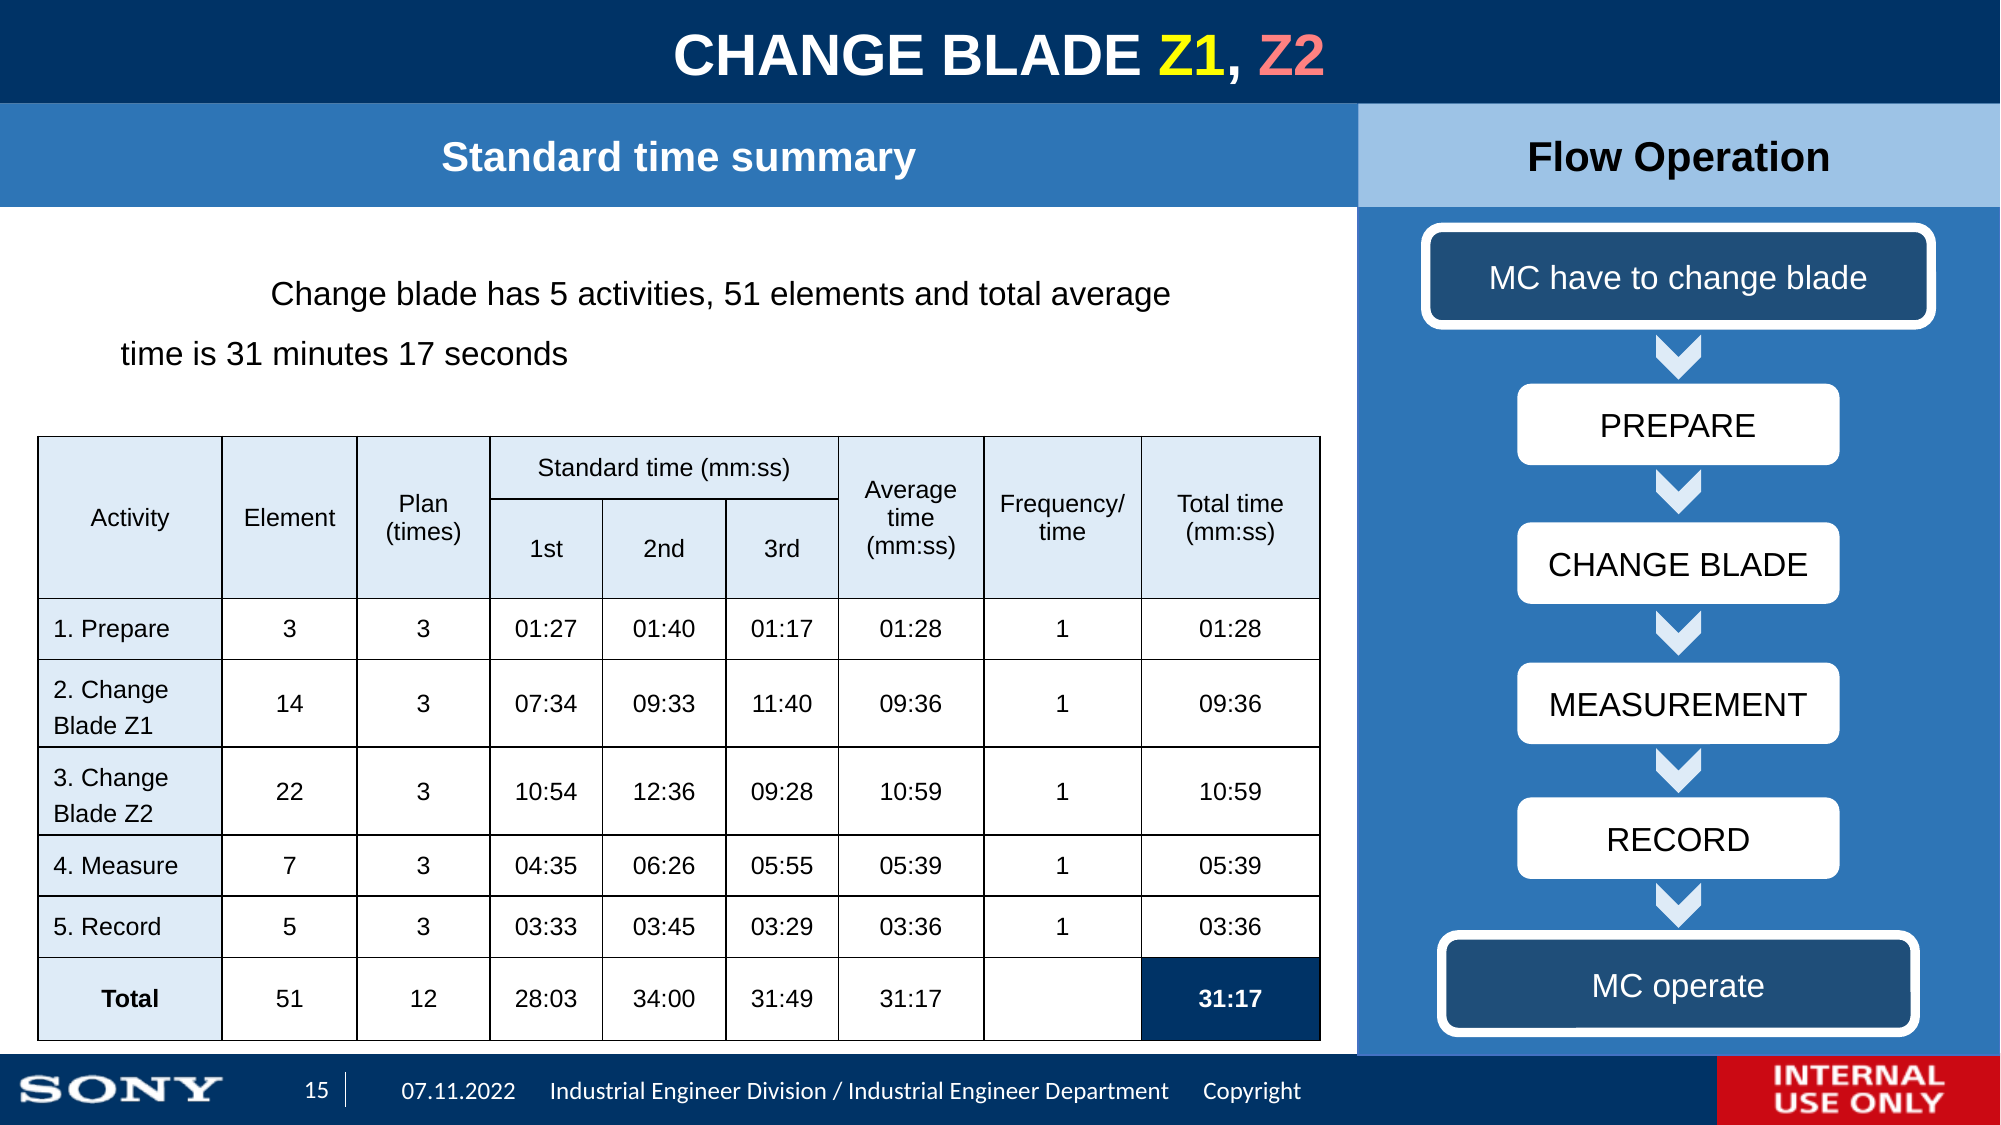

CHANGE BLADE Z1, Z2

Standard time summary
Flow Operation
MC have to change blade
	Change blade has 5 activities, 51 elements and total average time is 31 minutes 17 seconds

PREPARE
| Activity | Element | Plan (times) | Standard time (mm:ss) |  |  | Average time (mm:ss) | Frequency/ time | Total time (mm:ss) |
| --- | --- | --- | --- | --- | --- | --- | --- | --- |
|  |  |  | 1st | 2nd | 3rd |  |  |  |
| 1. Prepare | 3 | 3 | 01:27 | 01:40 | 01:17 | 01:28 | 1 | 01:28 |
| 2. Change Blade Z1 | 14 | 3 | 07:34 | 09:33 | 11:40 | 09:36 | 1 | 09:36 |
| 3. Change Blade Z2 | 22 | 3 | 10:54 | 12:36 | 09:28 | 10:59 | 1 | 10:59 |
| 4. Measure | 7 | 3 | 04:35 | 06:26 | 05:55 | 05:39 | 1 | 05:39 |
| 5. Record | 5 | 3 | 03:33 | 03:45 | 03:29 | 03:36 | 1 | 03:36 |
| Total | 51 | 12 | 28:03 | 34:00 | 31:49 | 31:17 |  | 31:17 |

CHANGE BLADE

MEASUREMENT

RECORD

MC operate